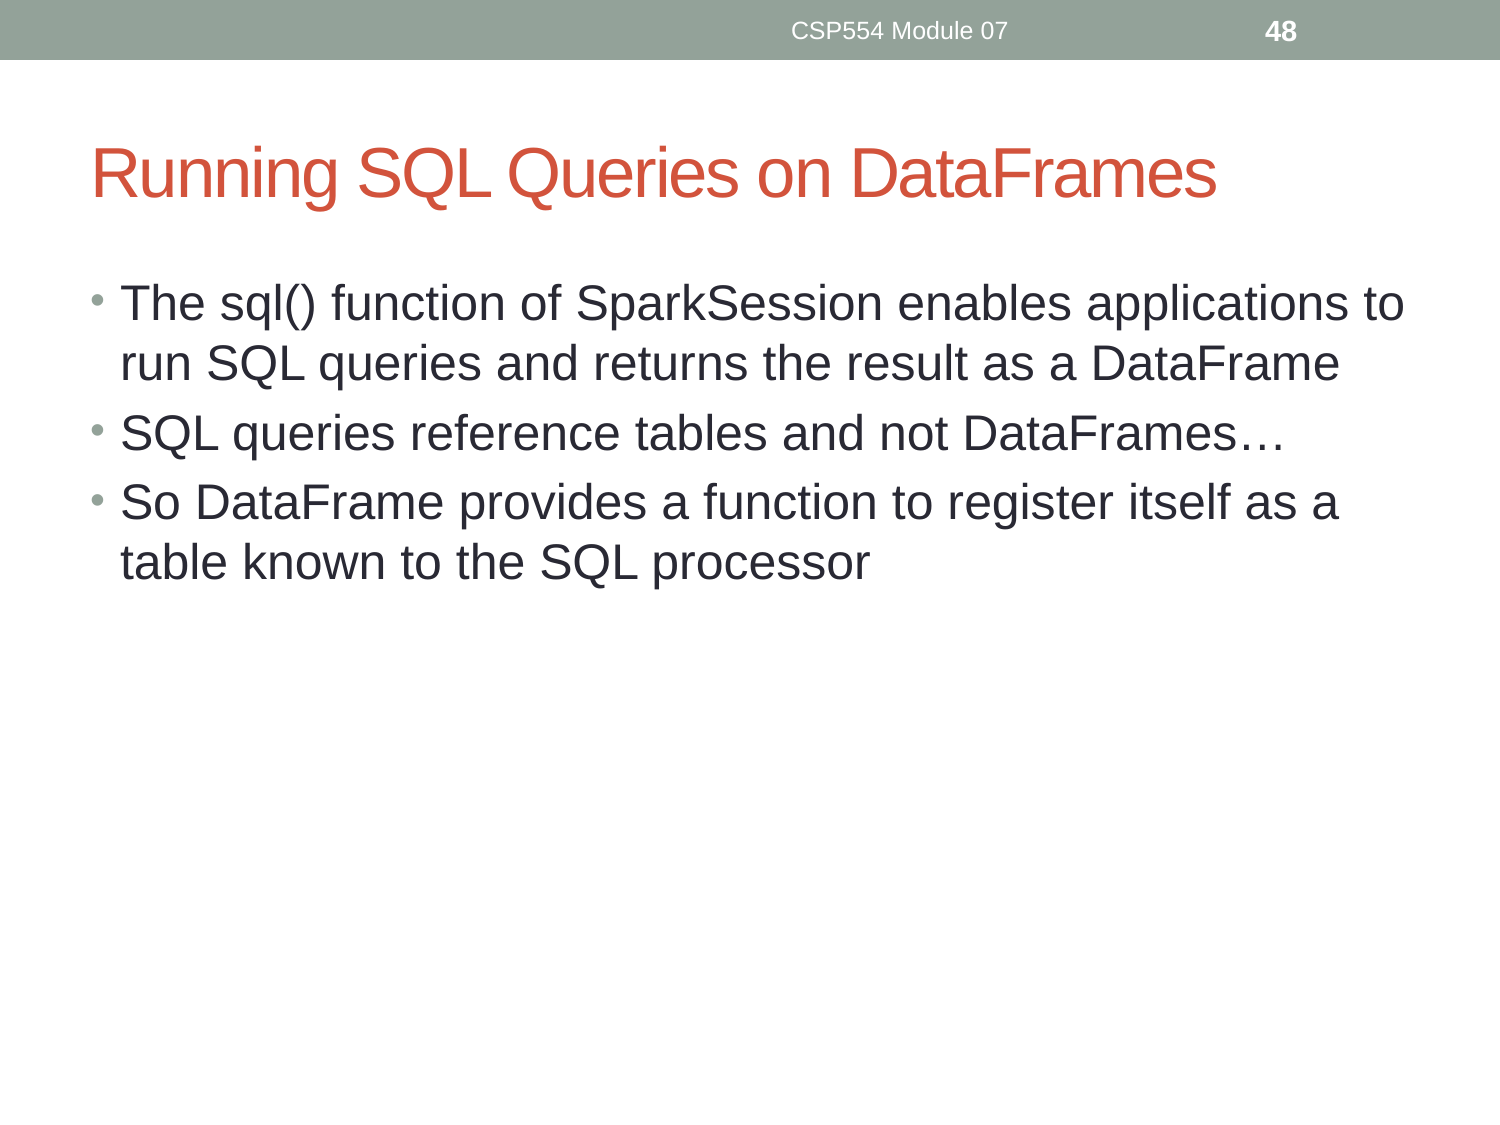

CSP554 Module 07
48
# Running SQL Queries on DataFrames
The sql() function of SparkSession enables applications to run SQL queries and returns the result as a DataFrame
SQL queries reference tables and not DataFrames…
So DataFrame provides a function to register itself as a table known to the SQL processor